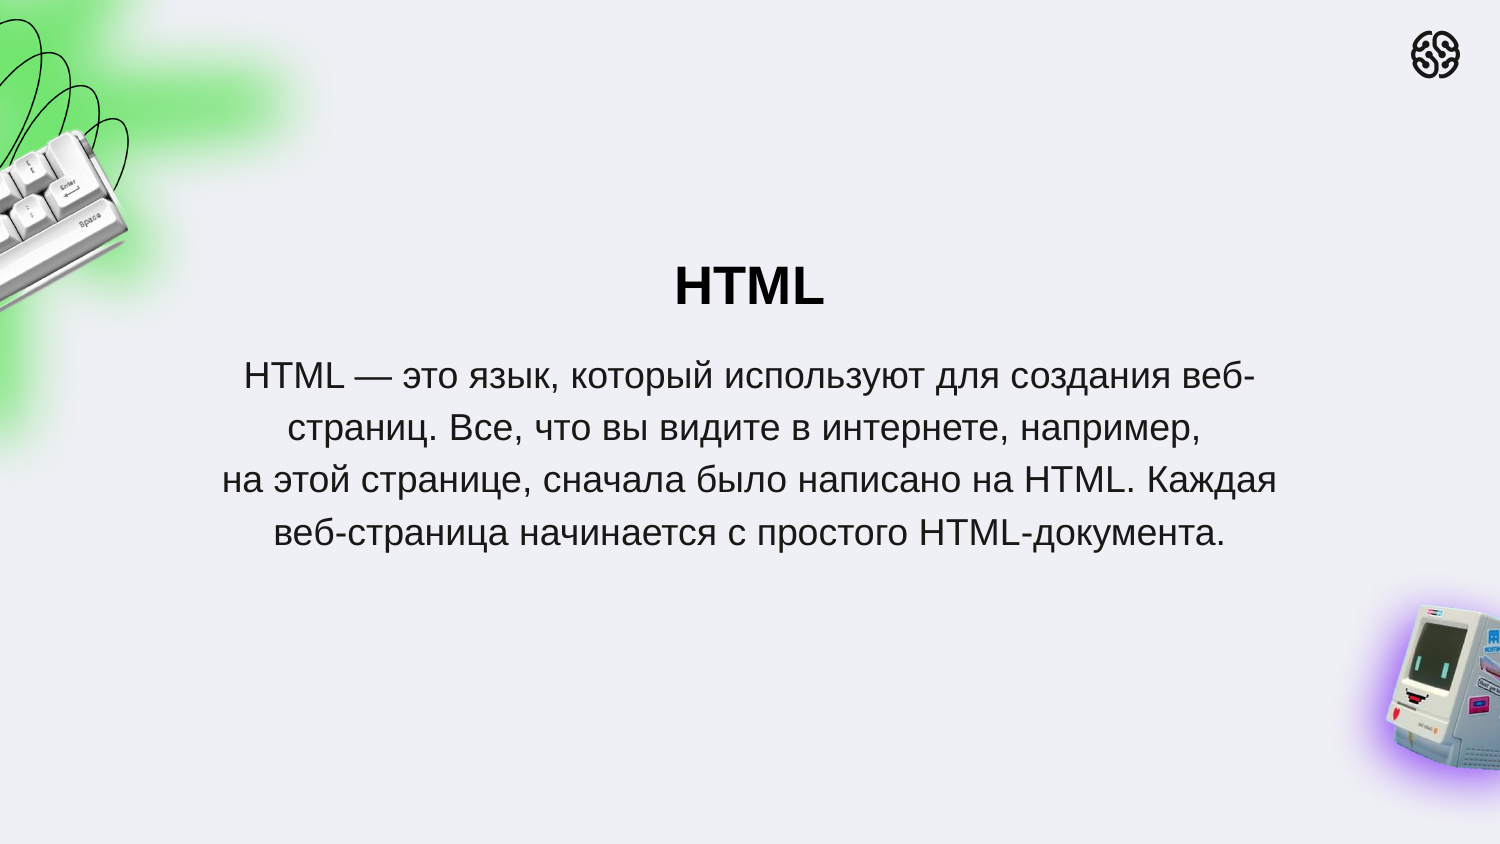

HTML
HTML — это язык, который используют для создания веб-страниц. Все, что вы видите в интернете, например,
на этой странице, сначала было написано на HTML. Каждая веб-страница начинается с простого HTML-документа.